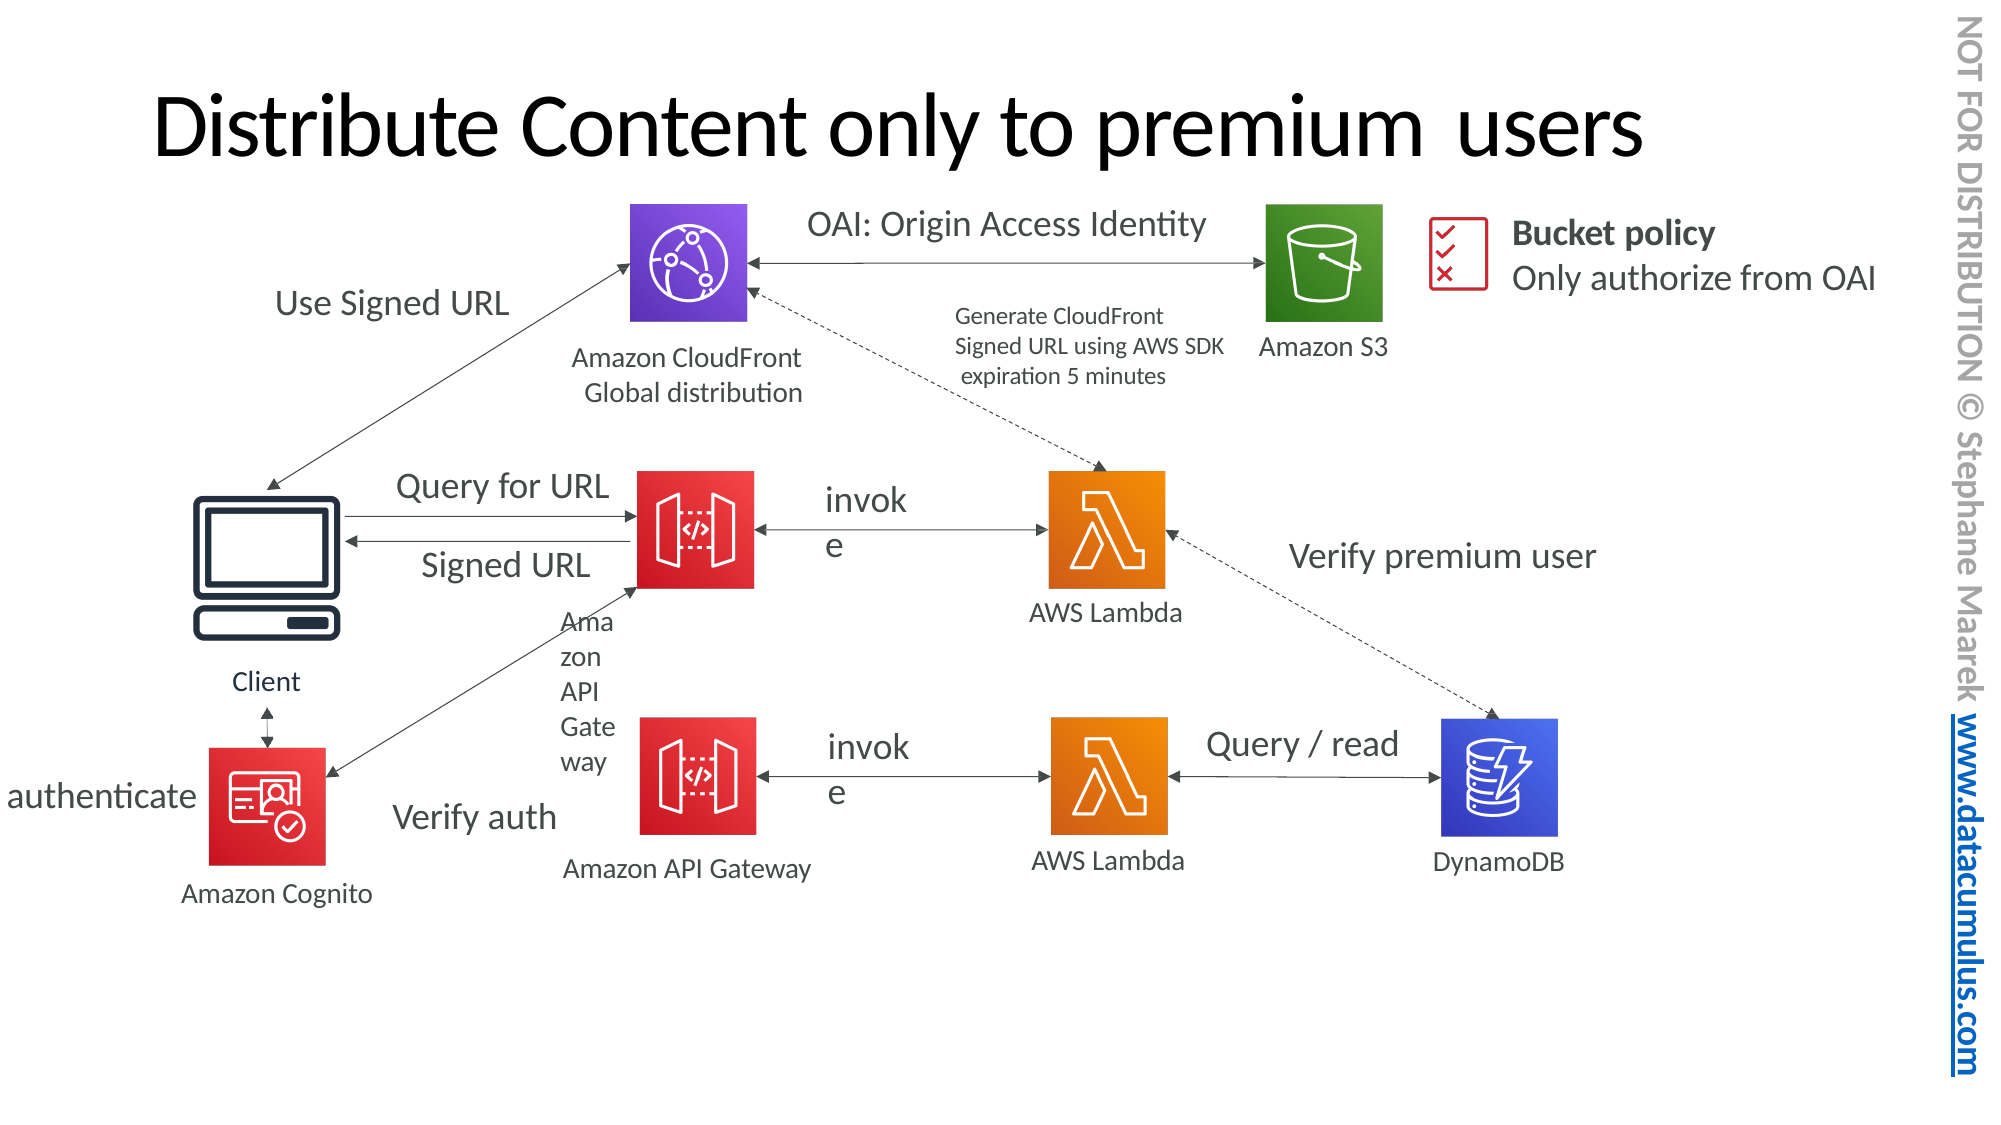

NOT FOR DISTRIBUTION © Stephane Maarek www.datacumulus.com
# Distribute Content only to premium users
OAI: Origin Access Identity

Bucket policy
Only authorize from OAI

Use Signed URL

Generate CloudFront  Signed URL using AWS SDK  expiration 5 minutes
Amazon S3
Amazon CloudFront  Global distribution
Query for URL
Signed URL
Amazon API Gateway
Verify auth

invoke

Verify premium user

AWS Lambda
Client

Query / read

invoke

authenticate

AWS Lambda
DynamoDB
Amazon API Gateway
Amazon Cognito
© Stephane Maarek